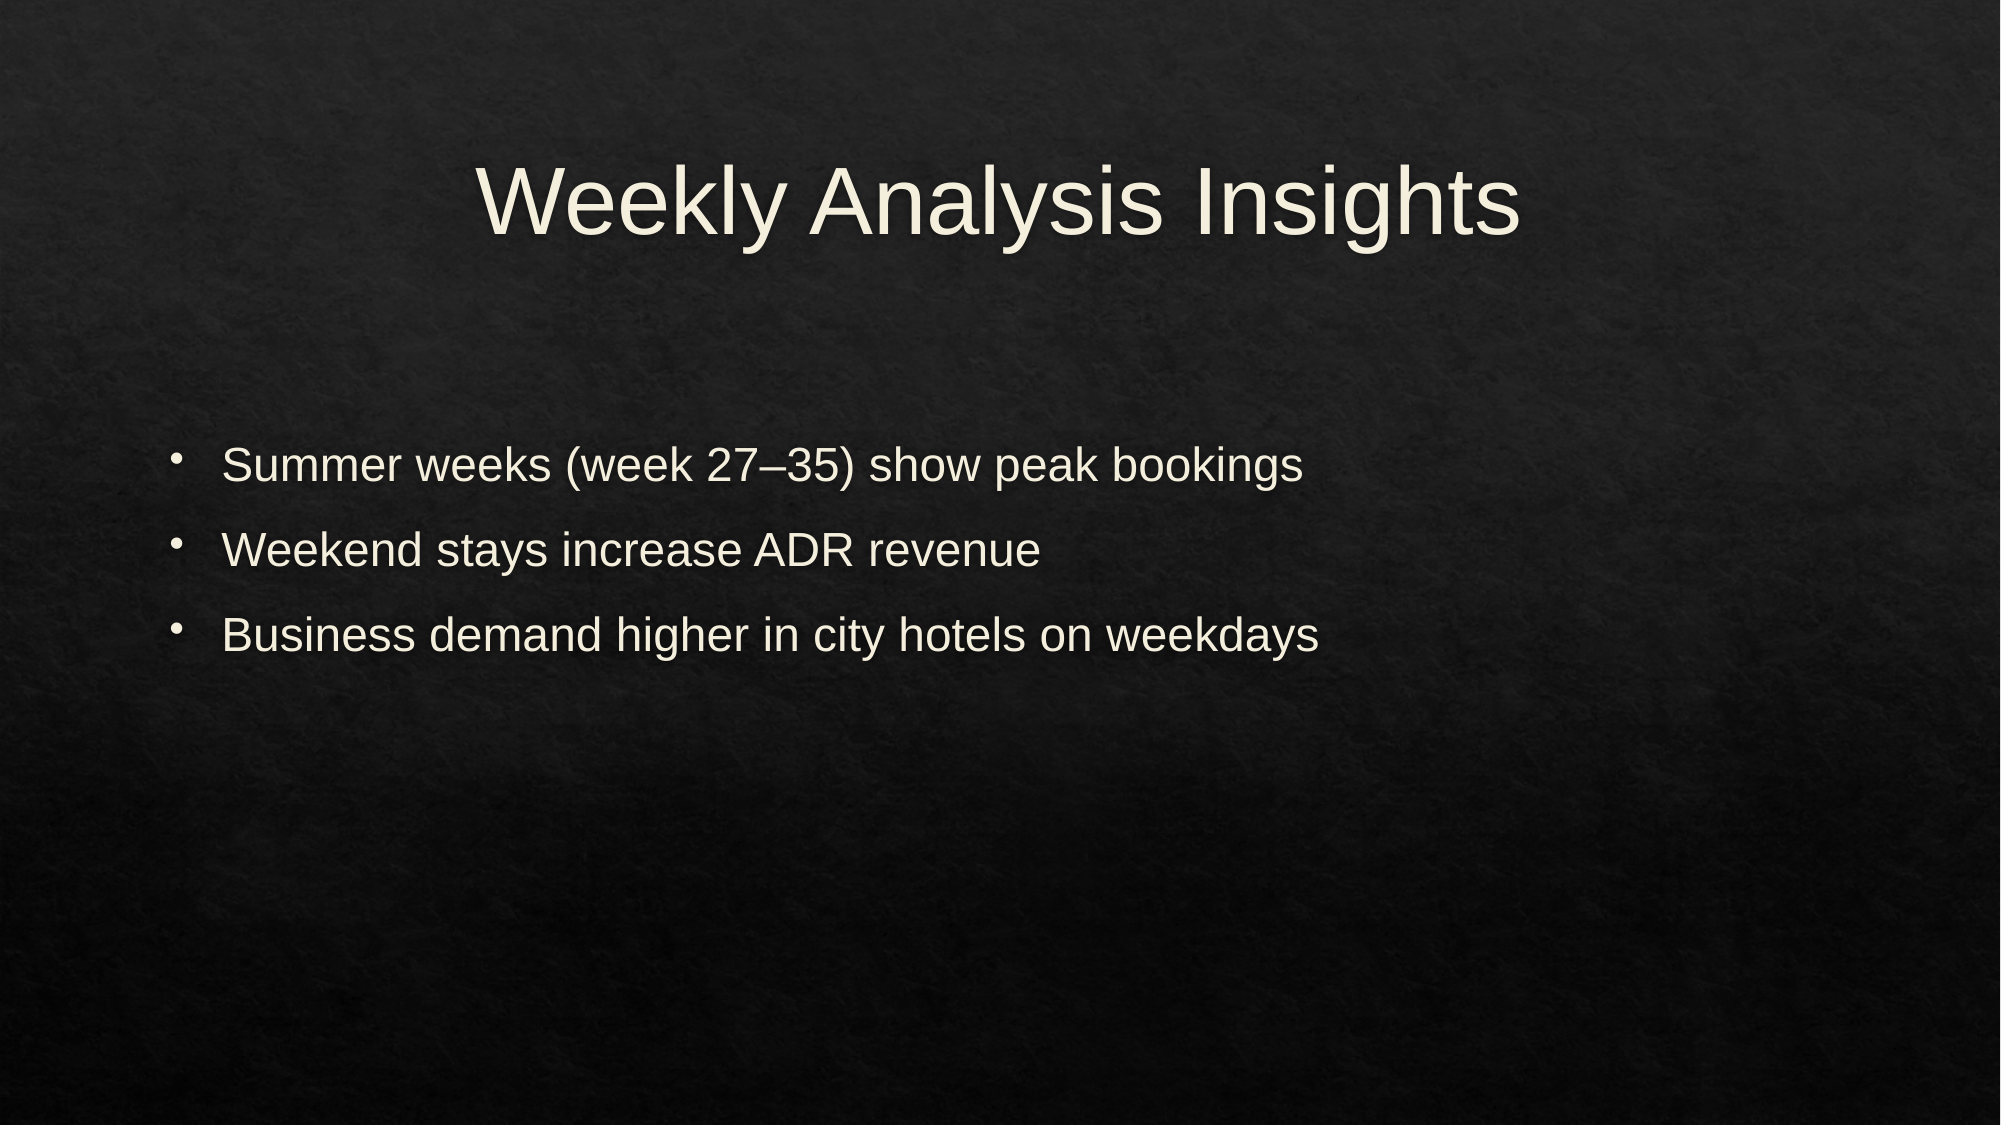

# Weekly Analysis Insights

Summer weeks (week 27–35) show peak bookings
Weekend stays increase ADR revenue
Business demand higher in city hotels on weekdays